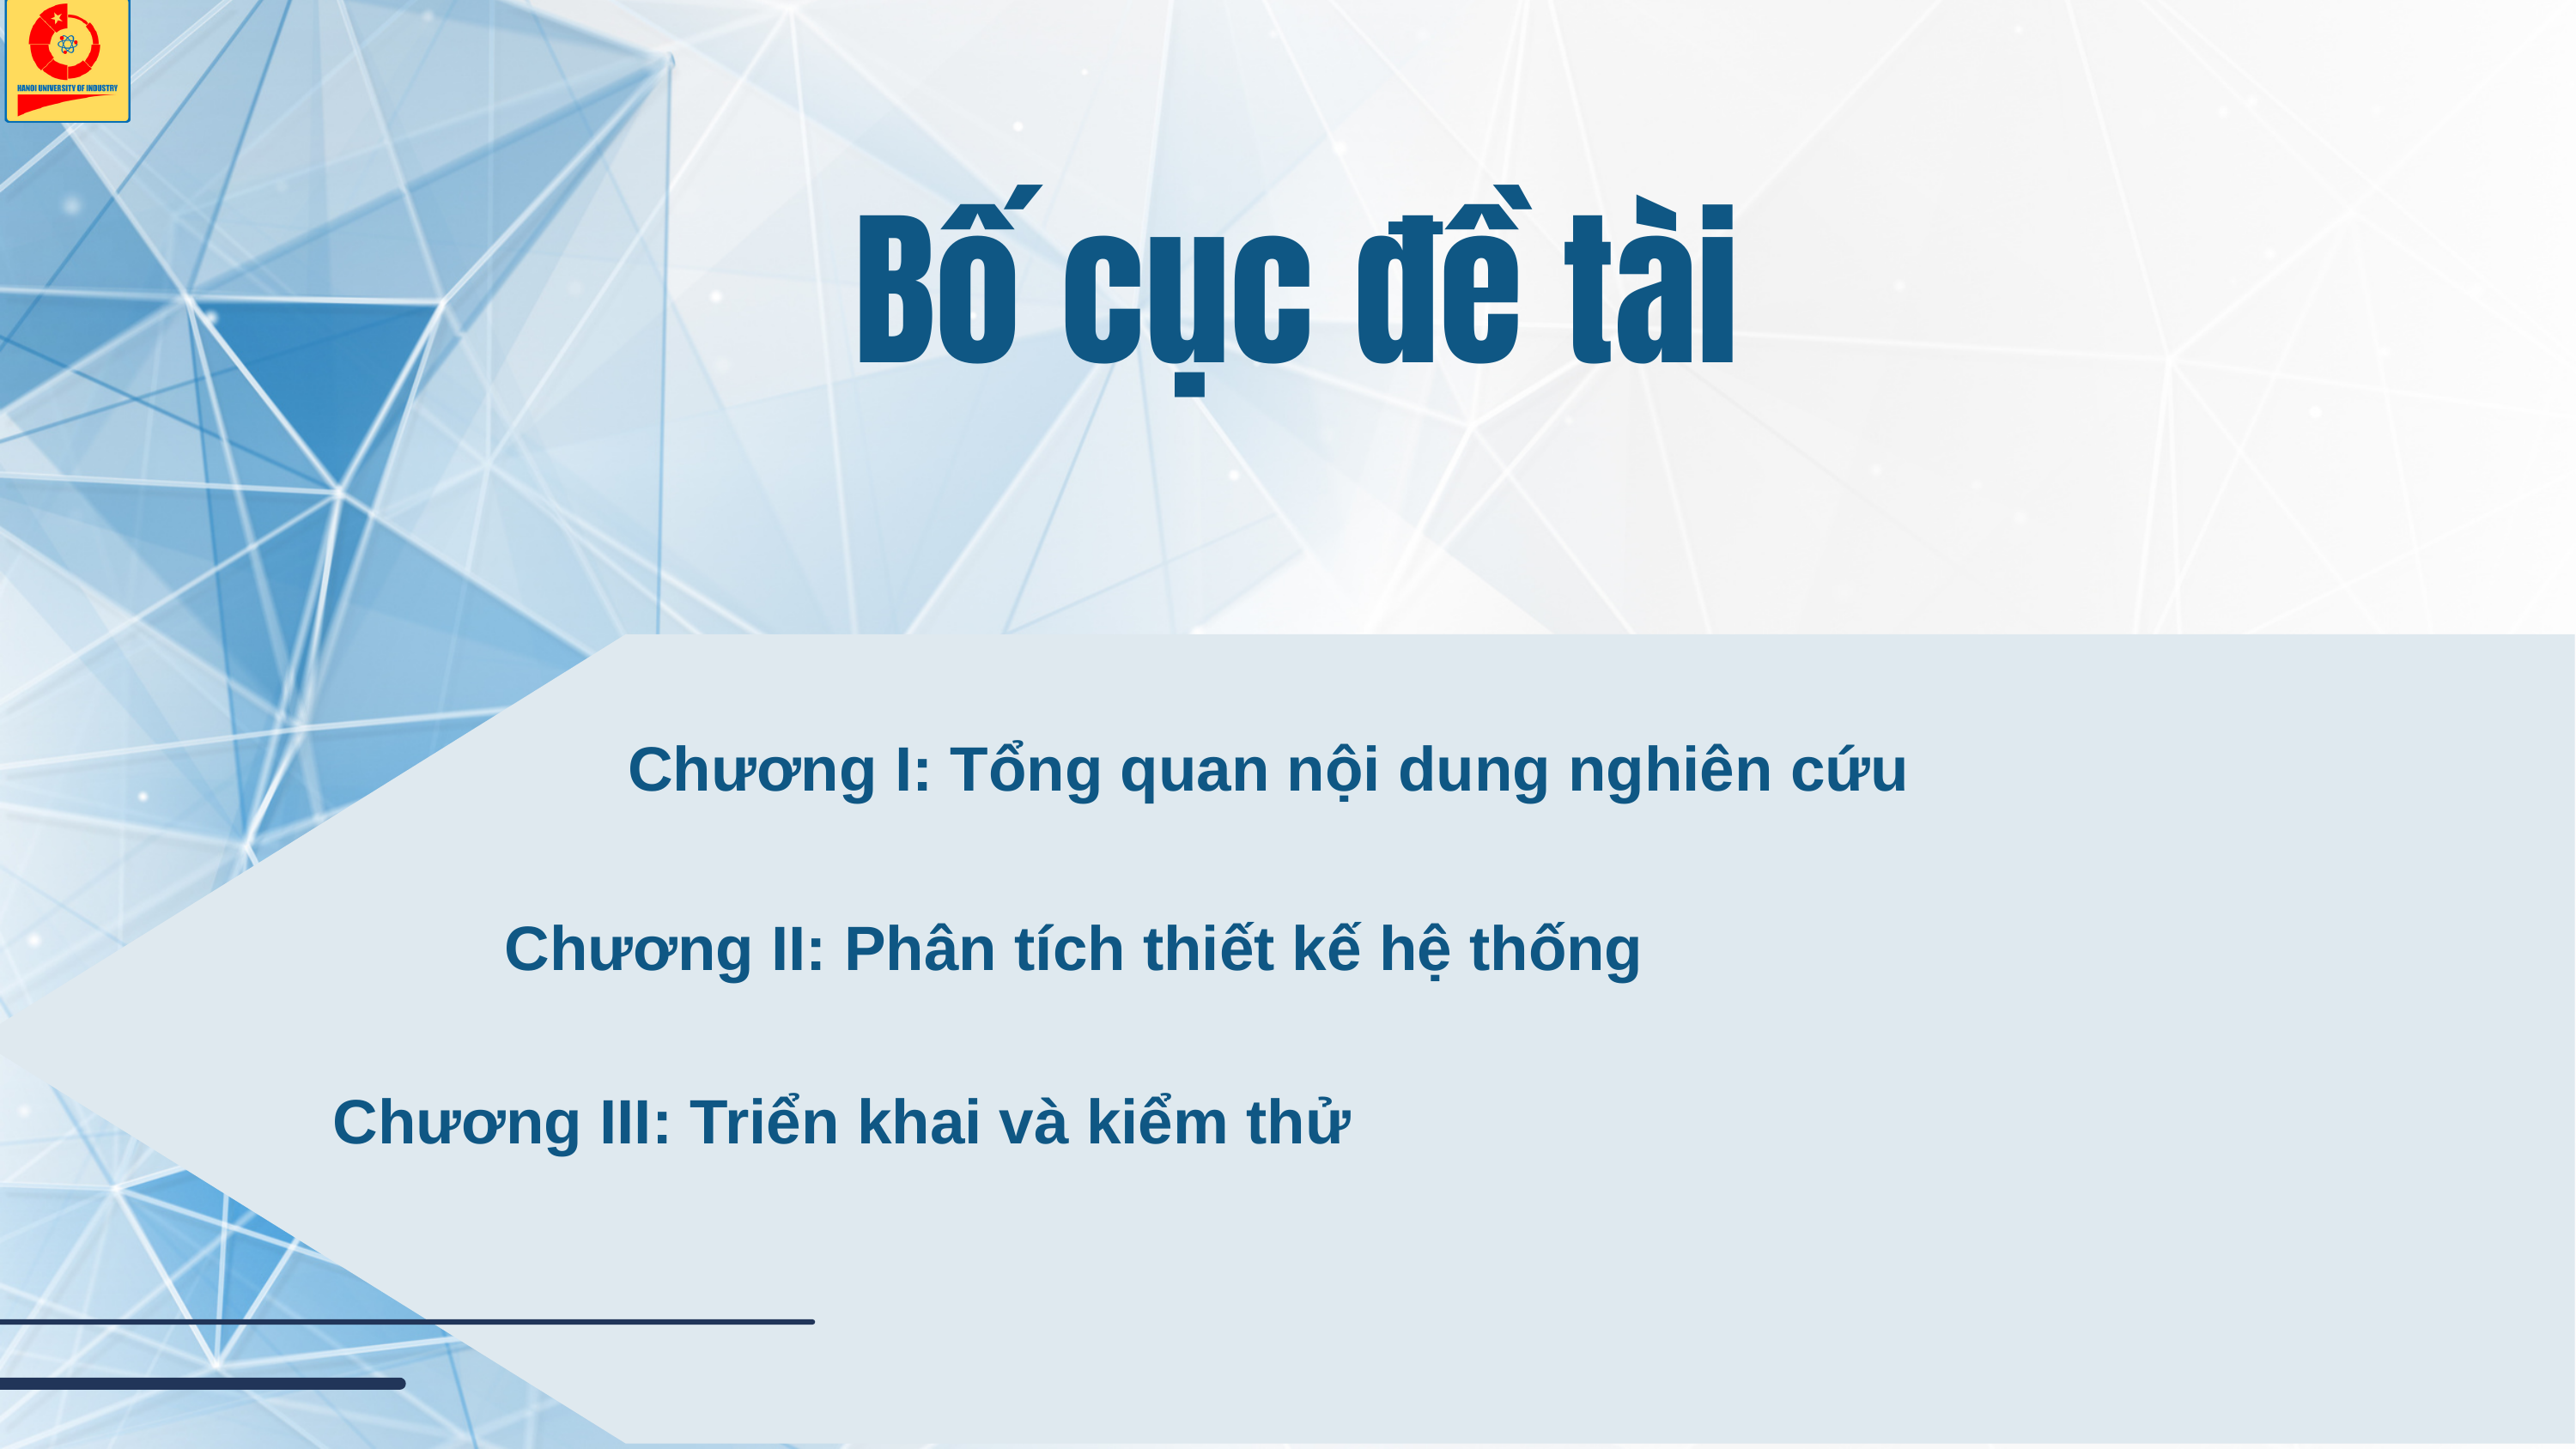

Bố cục đề tài

Chương I: Tổng quan nội dung nghiên cứu
Chương II: Phân tích thiết kế hệ thống
Chương III: Triển khai và kiểm thử